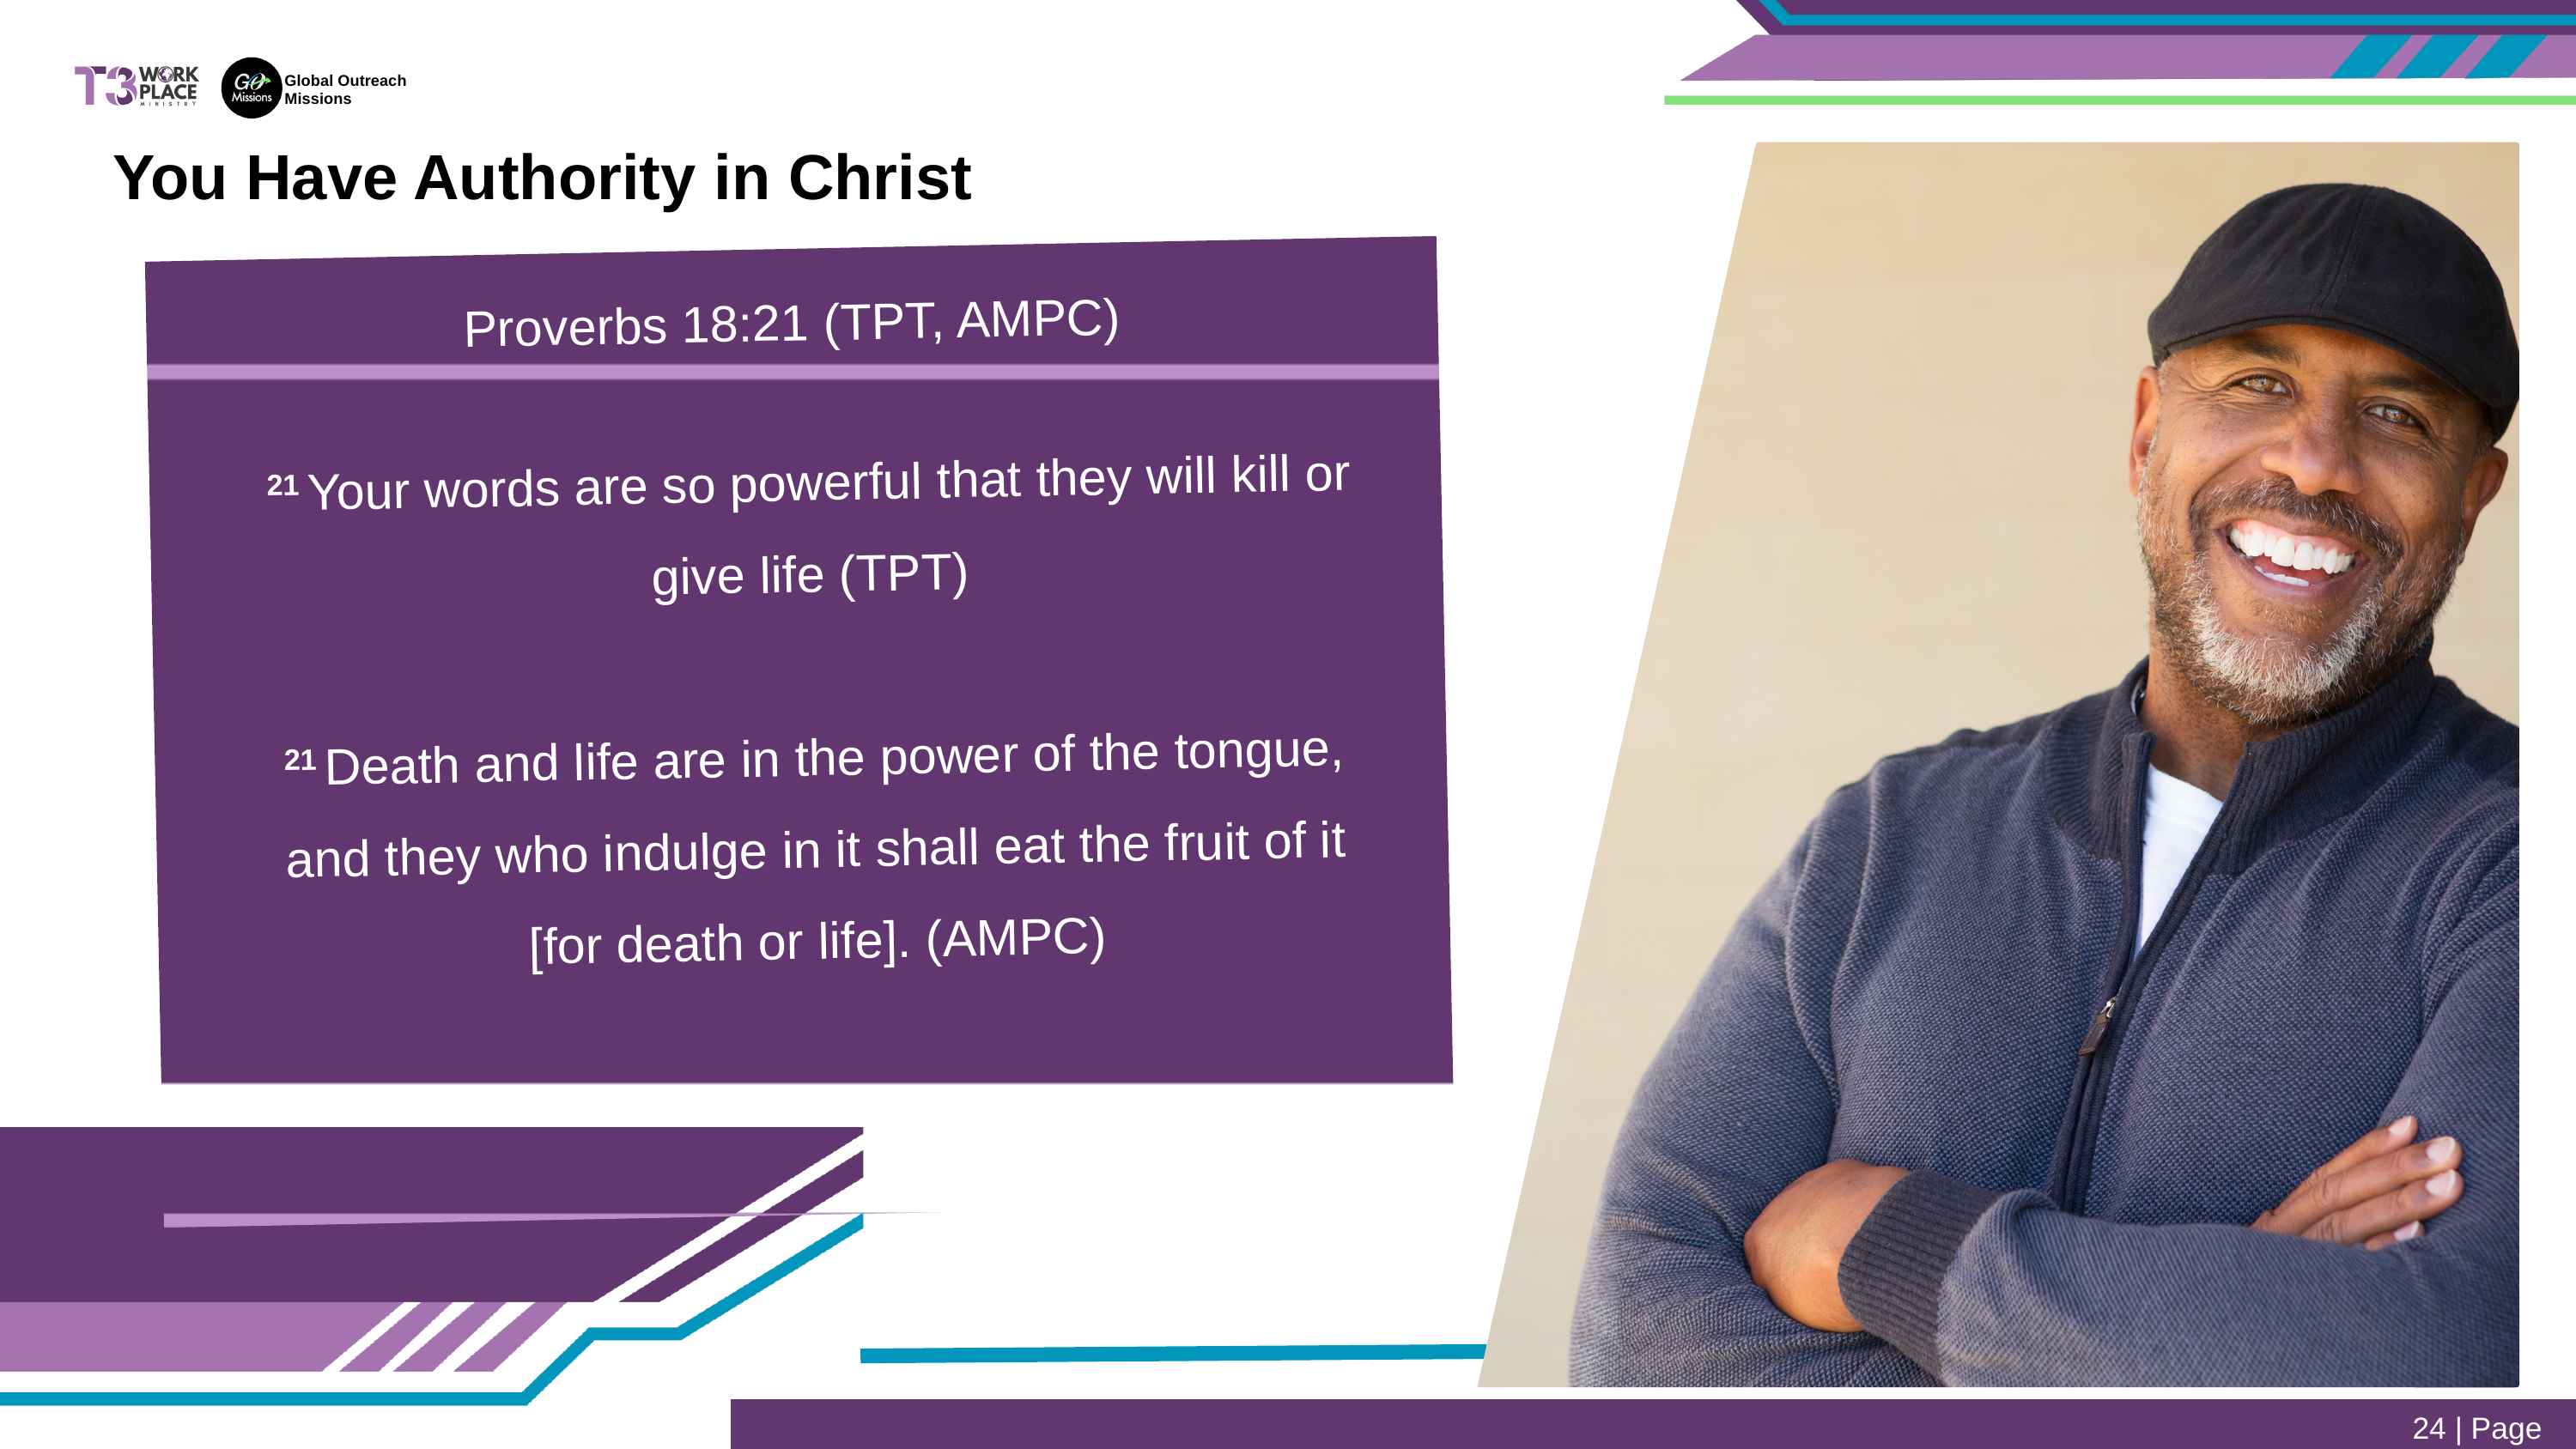

Global Outreach
Missions
You Have Authority in Christ

Proverbs 18:21 (TPT, AMPC)
21 Your words are so powerful that they will kill or give life (TPT)

21 Death and life are in the power of the tongue, and they who indulge in it shall eat the fruit of it [for death or life]. (AMPC)

24 | Page